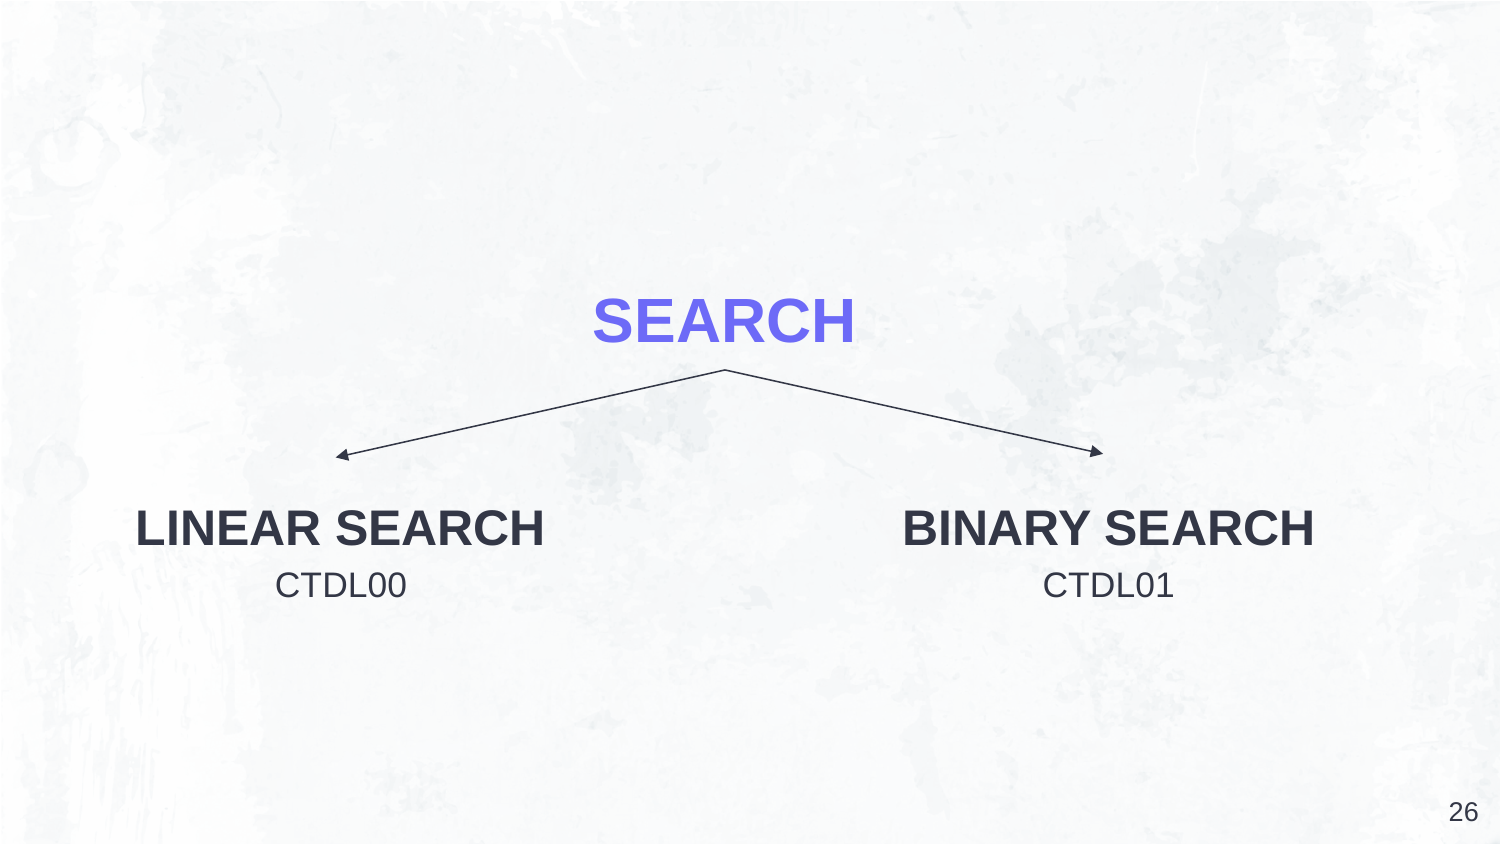

# SEARCH
LINEAR SEARCH
CTDL00
BINARY SEARCH
CTDL01
26